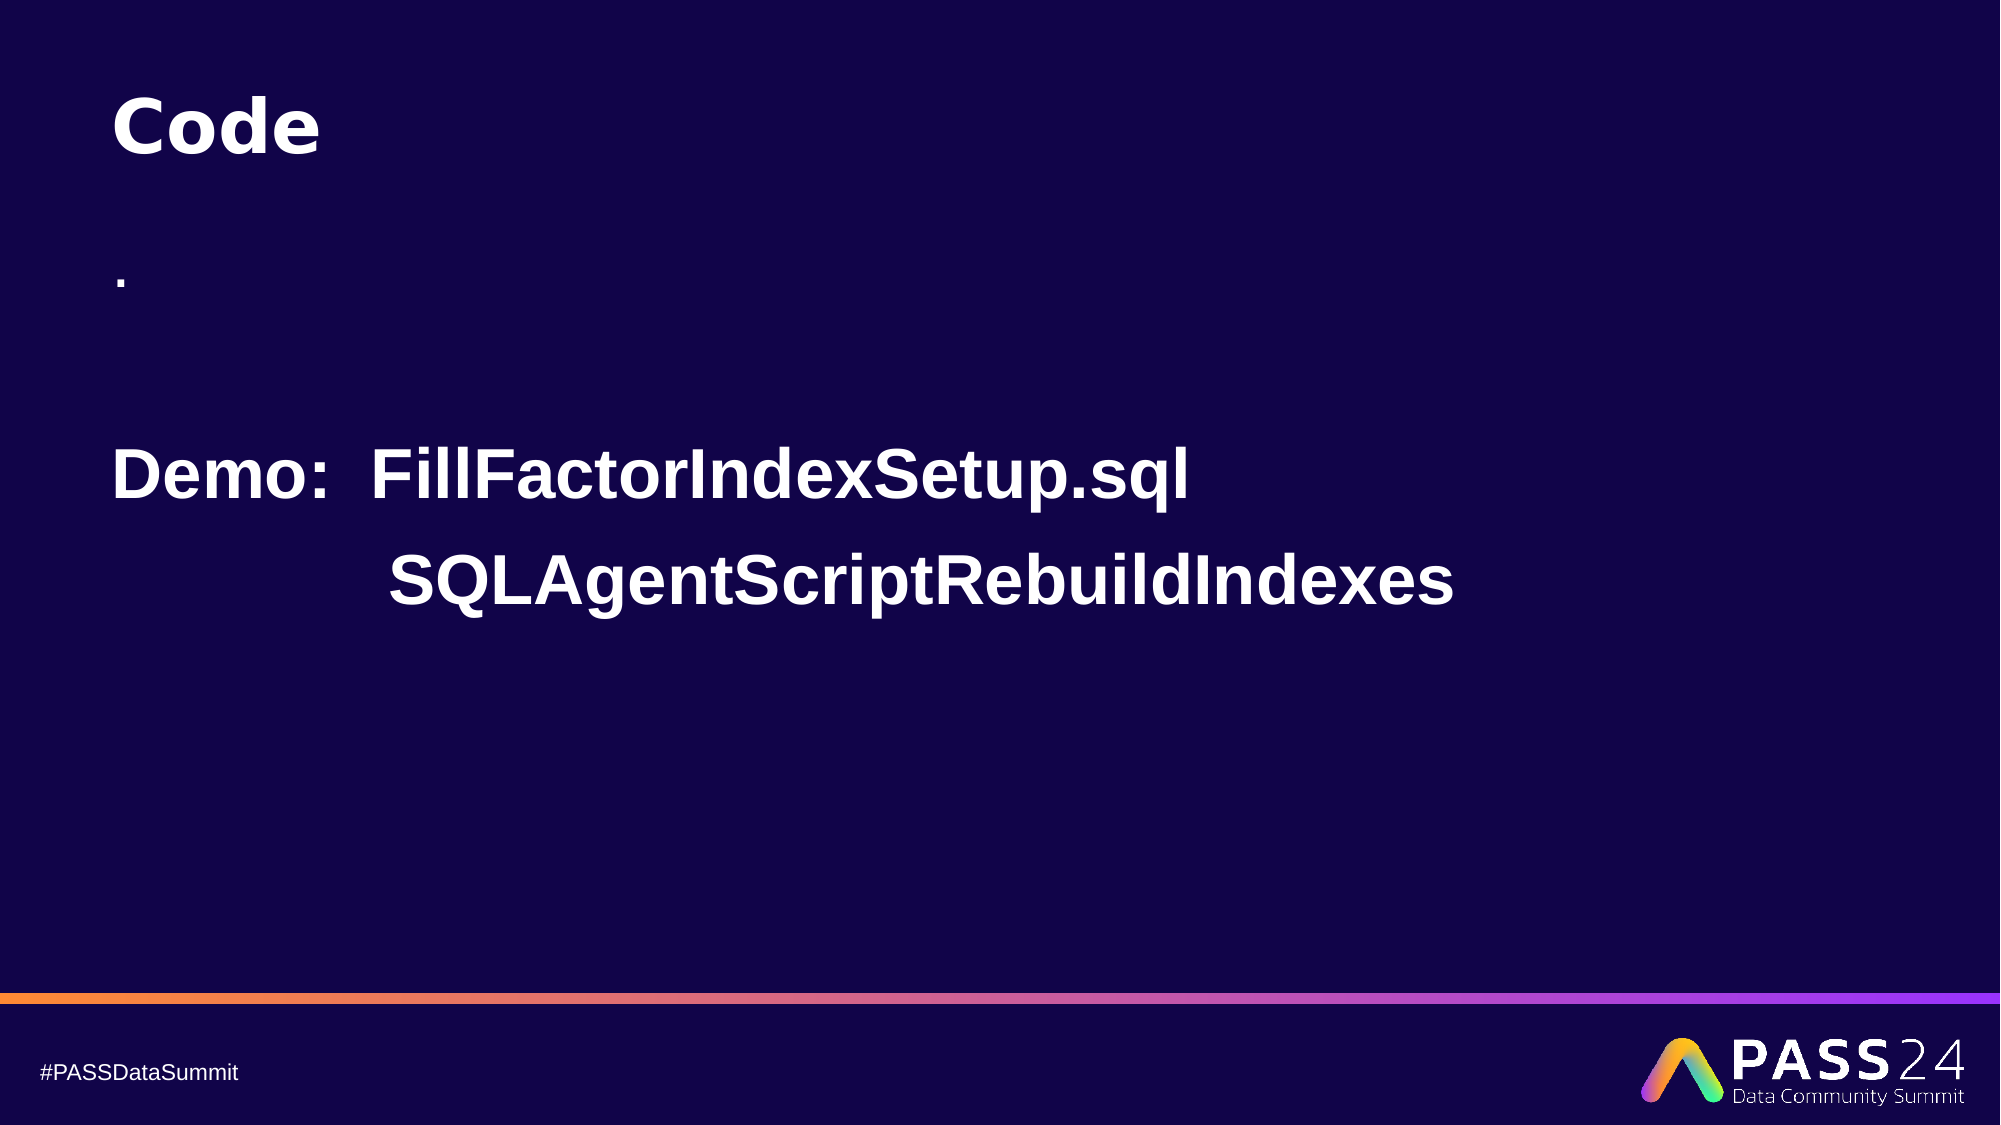

# Code
.

Demo:  FillFactorIndexSetup.sql
              SQLAgentScriptRebuildIndexes

Bad Page Split